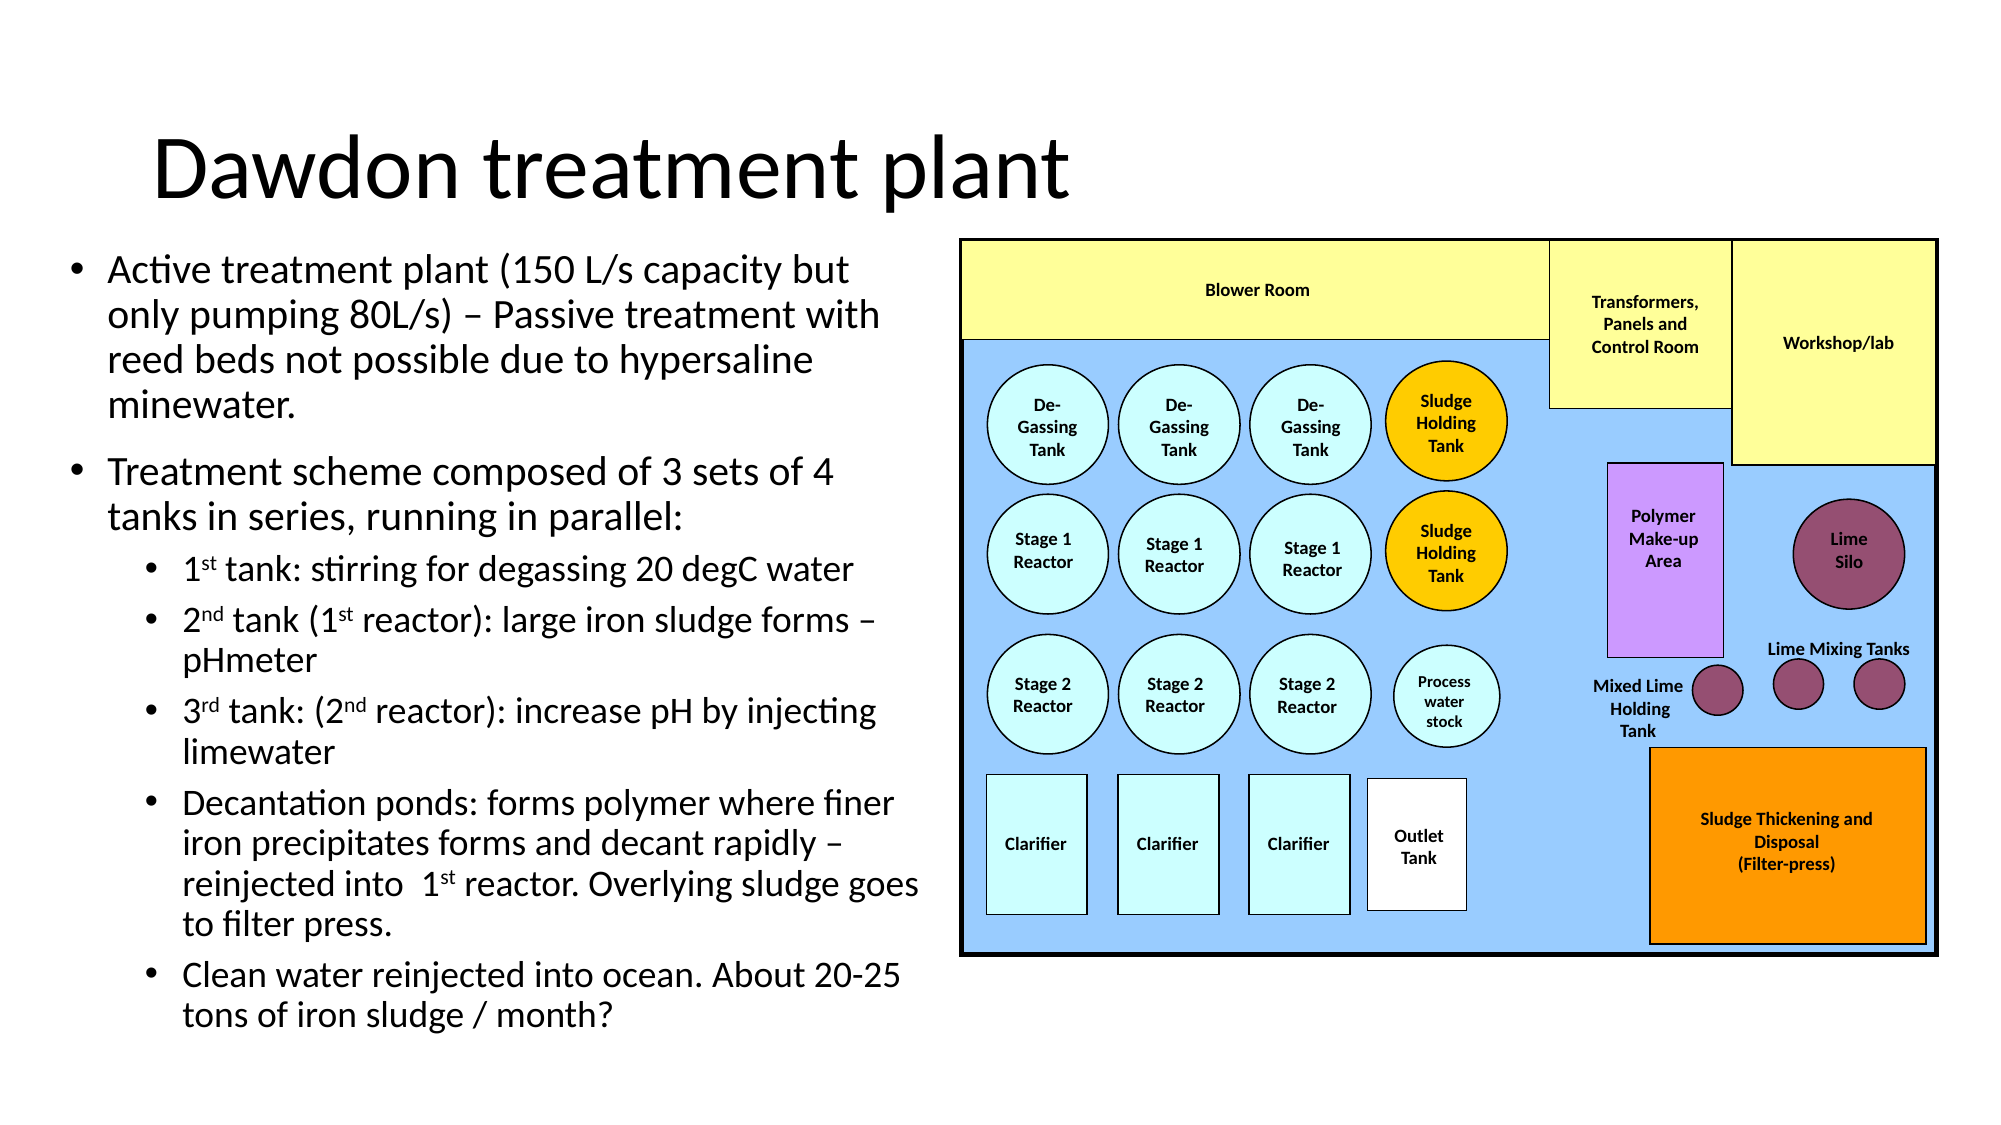

# Dawdon treatment plant
Active treatment plant (150 L/s capacity but only pumping 80L/s) – Passive treatment with reed beds not possible due to hypersaline minewater.
Treatment scheme composed of 3 sets of 4 tanks in series, running in parallel:
1st tank: stirring for degassing 20 degC water
2nd tank (1st reactor): large iron sludge forms – pHmeter
3rd tank: (2nd reactor): increase pH by injecting limewater
Decantation ponds: forms polymer where finer iron precipitates forms and decant rapidly – reinjected into  1st reactor. Overlying sludge goes to filter press.
Clean water reinjected into ocean. About 20-25 tons of iron sludge / month?

Blower Room
Transformers, Panels and Control Room
Workshop/lab

Sludge Holding Tank

De-Gassing Tank
De-Gassing Tank
De-Gassing Tank

Sludge Holding Tank

Polymer
Make-up Area

Lime Silo
Stage 1 Reactor
Stage 1 Reactor
Stage 1 Reactor
Lime Mixing Tanks

Stage 2 Reactor

Process water stock

Stage 2 Reactor
Stage 2 Reactor

Mixed Lime  Holding Tank

Sludge Thickening and Disposal
(Filter-press)
Outlet
Tank
 Clarifier
 Clarifier
 Clarifier